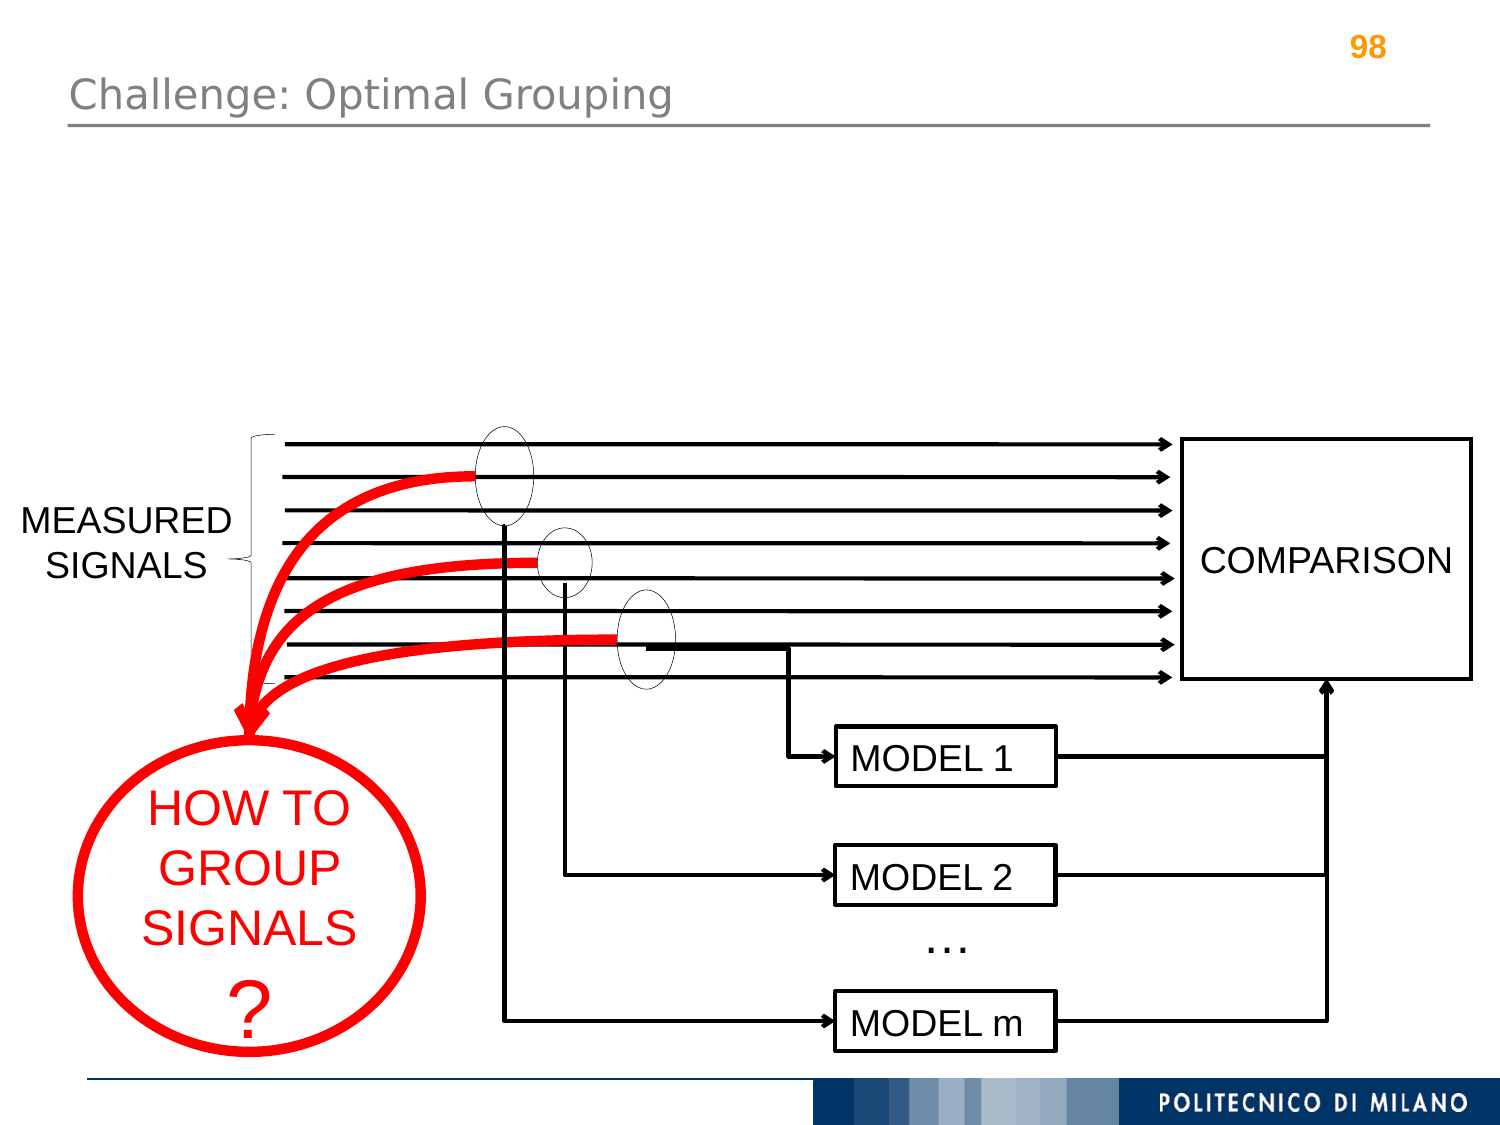

# Challenge: Optimal Grouping
98

COMPARISON

MEASURED
SIGNALS

MODEL 1

HOW TO GROUP SIGNALS
?
MODEL 2
…
MODEL m